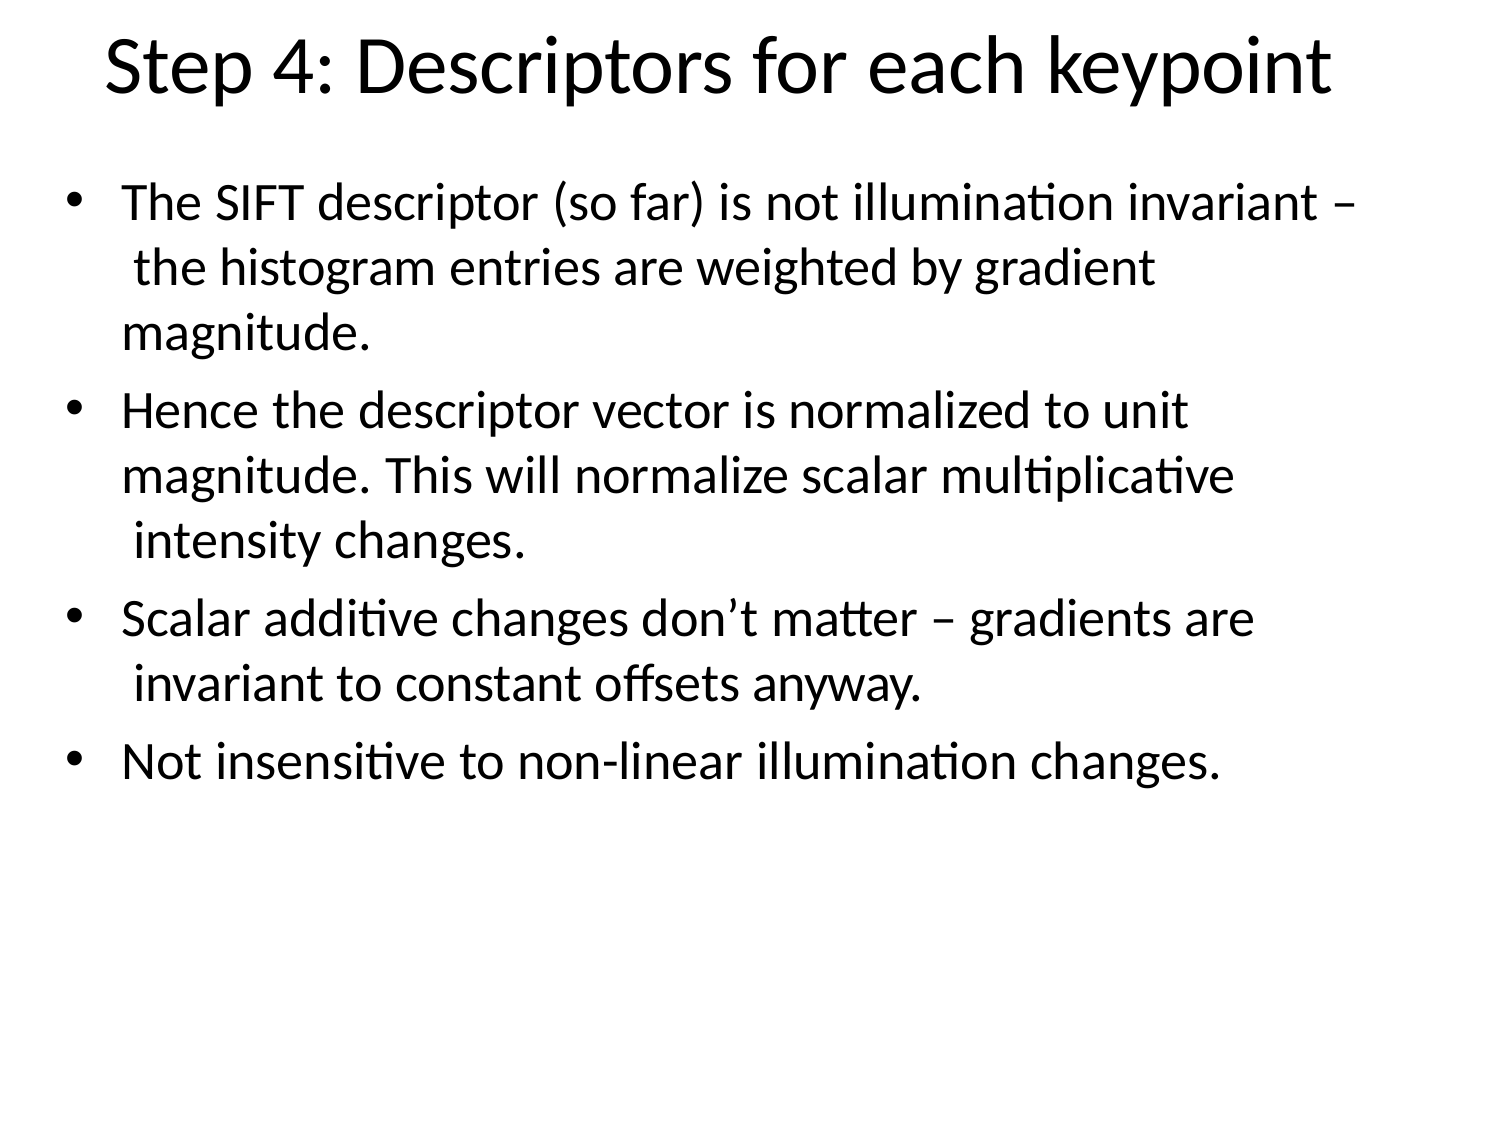

# Step 4: Descriptors for each keypoint
The SIFT descriptor (so far) is not illumination invariant –  the histogram entries are weighted by gradient  magnitude.
Hence the descriptor vector is normalized to unit  magnitude. This will normalize scalar multiplicative  intensity changes.
Scalar additive changes don’t matter – gradients are  invariant to constant offsets anyway.
Not insensitive to non-linear illumination changes.